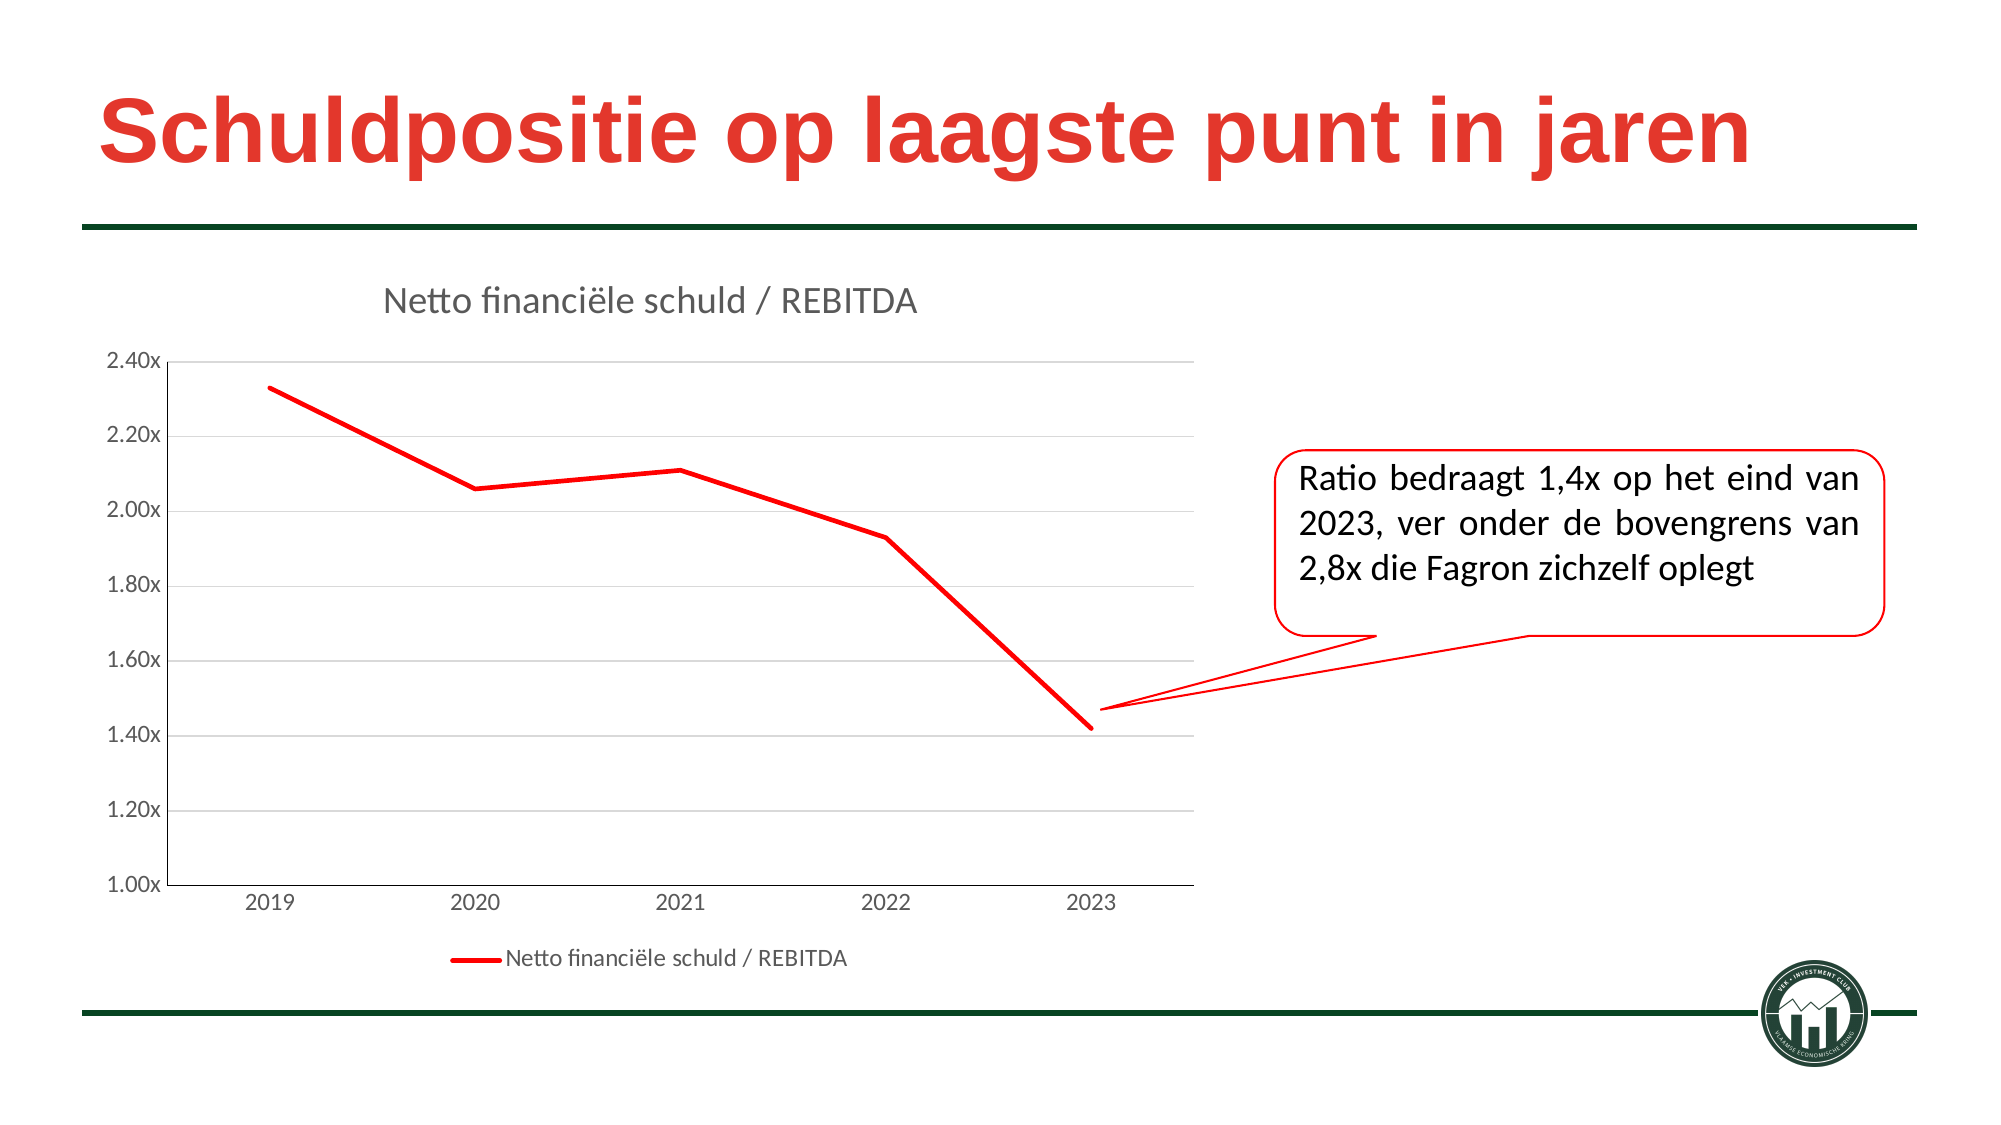

Schuldpositie op laagste punt in jaren

### Chart:

| Category | Netto financiële schuld / REBITDA |
|---|---|
| 2019 | 2.33 |
| 2020 | 2.06 |
| 2021 | 2.11 |
| 2022 | 1.93 |
| 2023 | 1.42 |
Ratio bedraagt 1,4x op het eind van 2023, ver onder de bovengrens van 2,8x die Fagron zichzelf oplegt